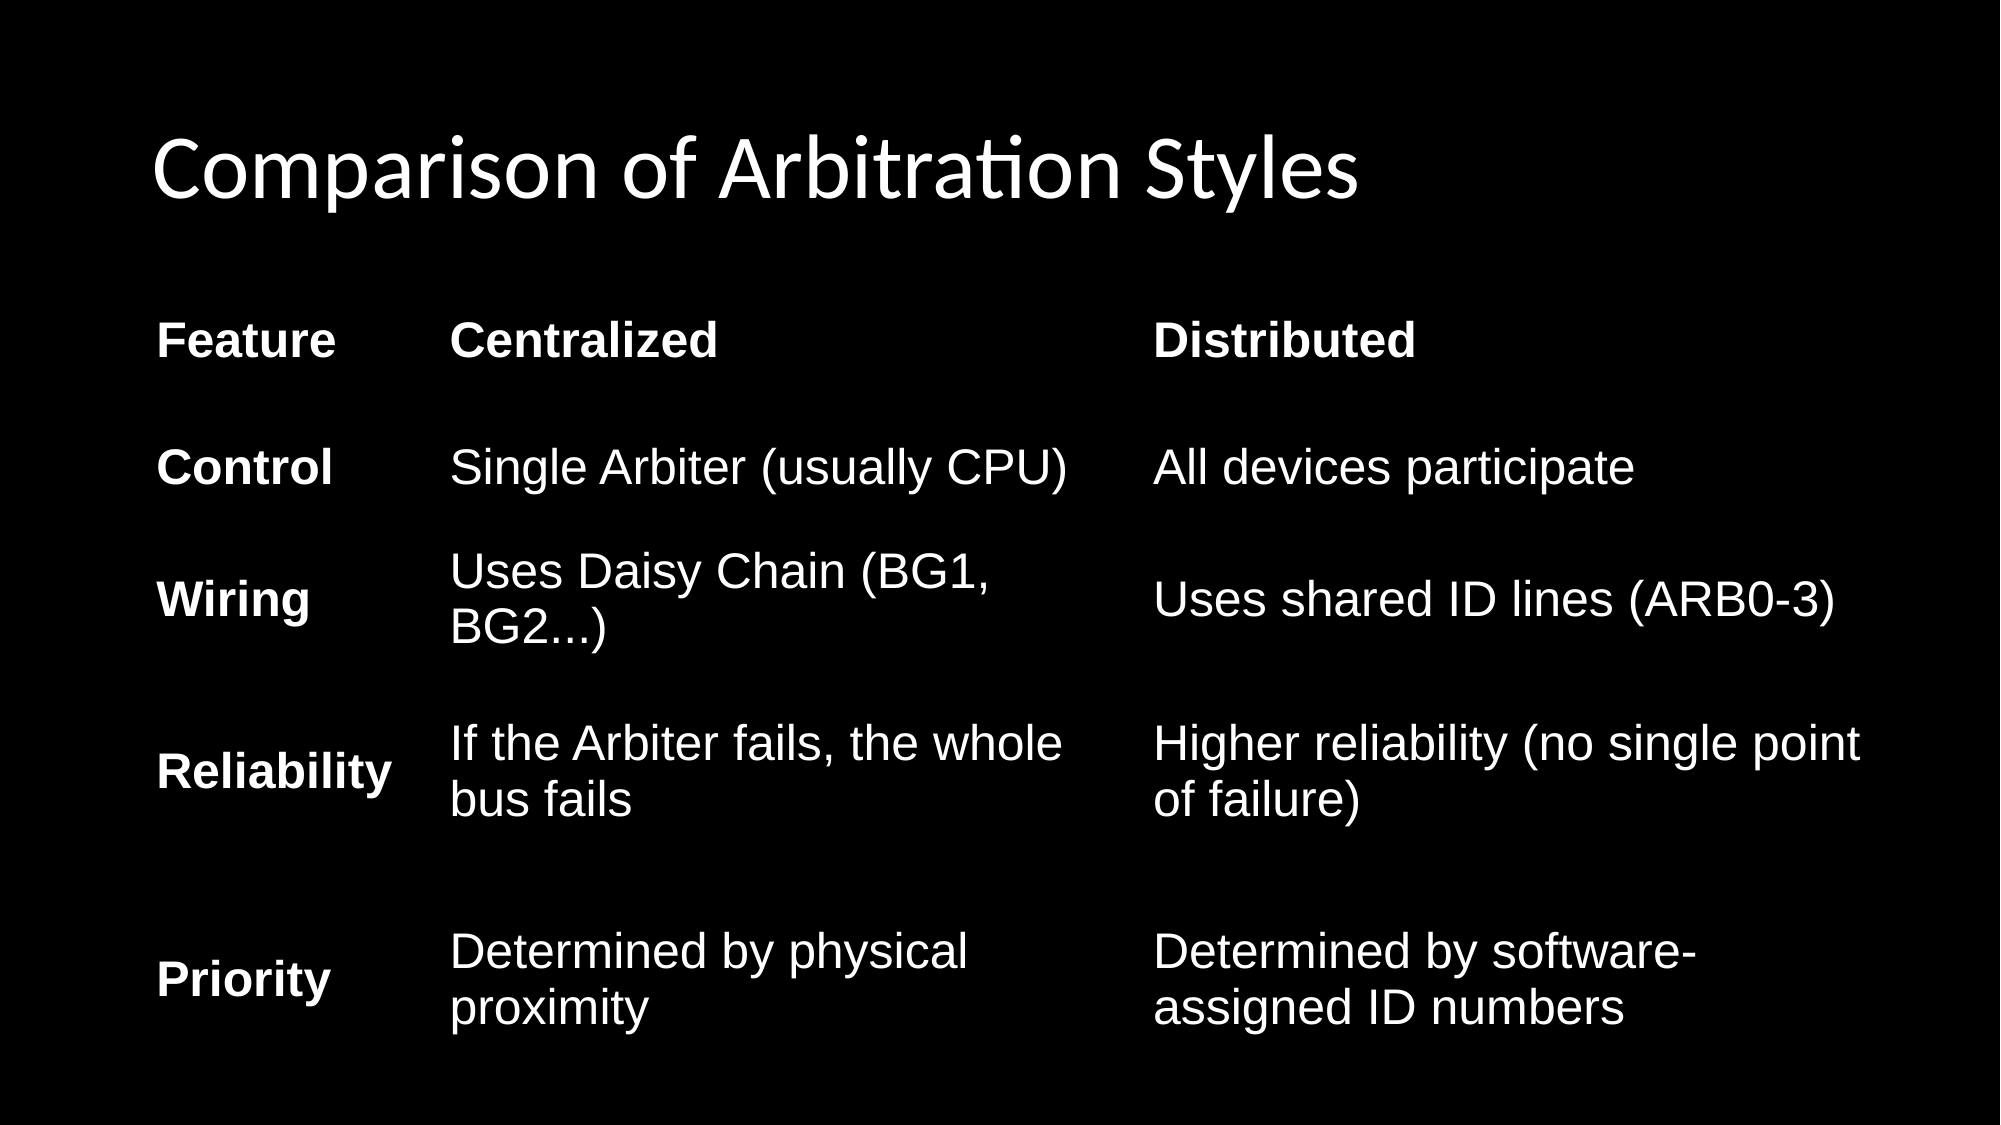

# Comparison of Arbitration Styles
| Feature | Centralized | Distributed |
| --- | --- | --- |
| Control | Single Arbiter (usually CPU) | All devices participate |
| Wiring | Uses Daisy Chain (BG1, BG2...) | Uses shared ID lines (ARB0-3) |
| Reliability | If the Arbiter fails, the whole bus fails | Higher reliability (no single point of failure) |
| Priority | Determined by physical proximity | Determined by software-assigned ID numbers |